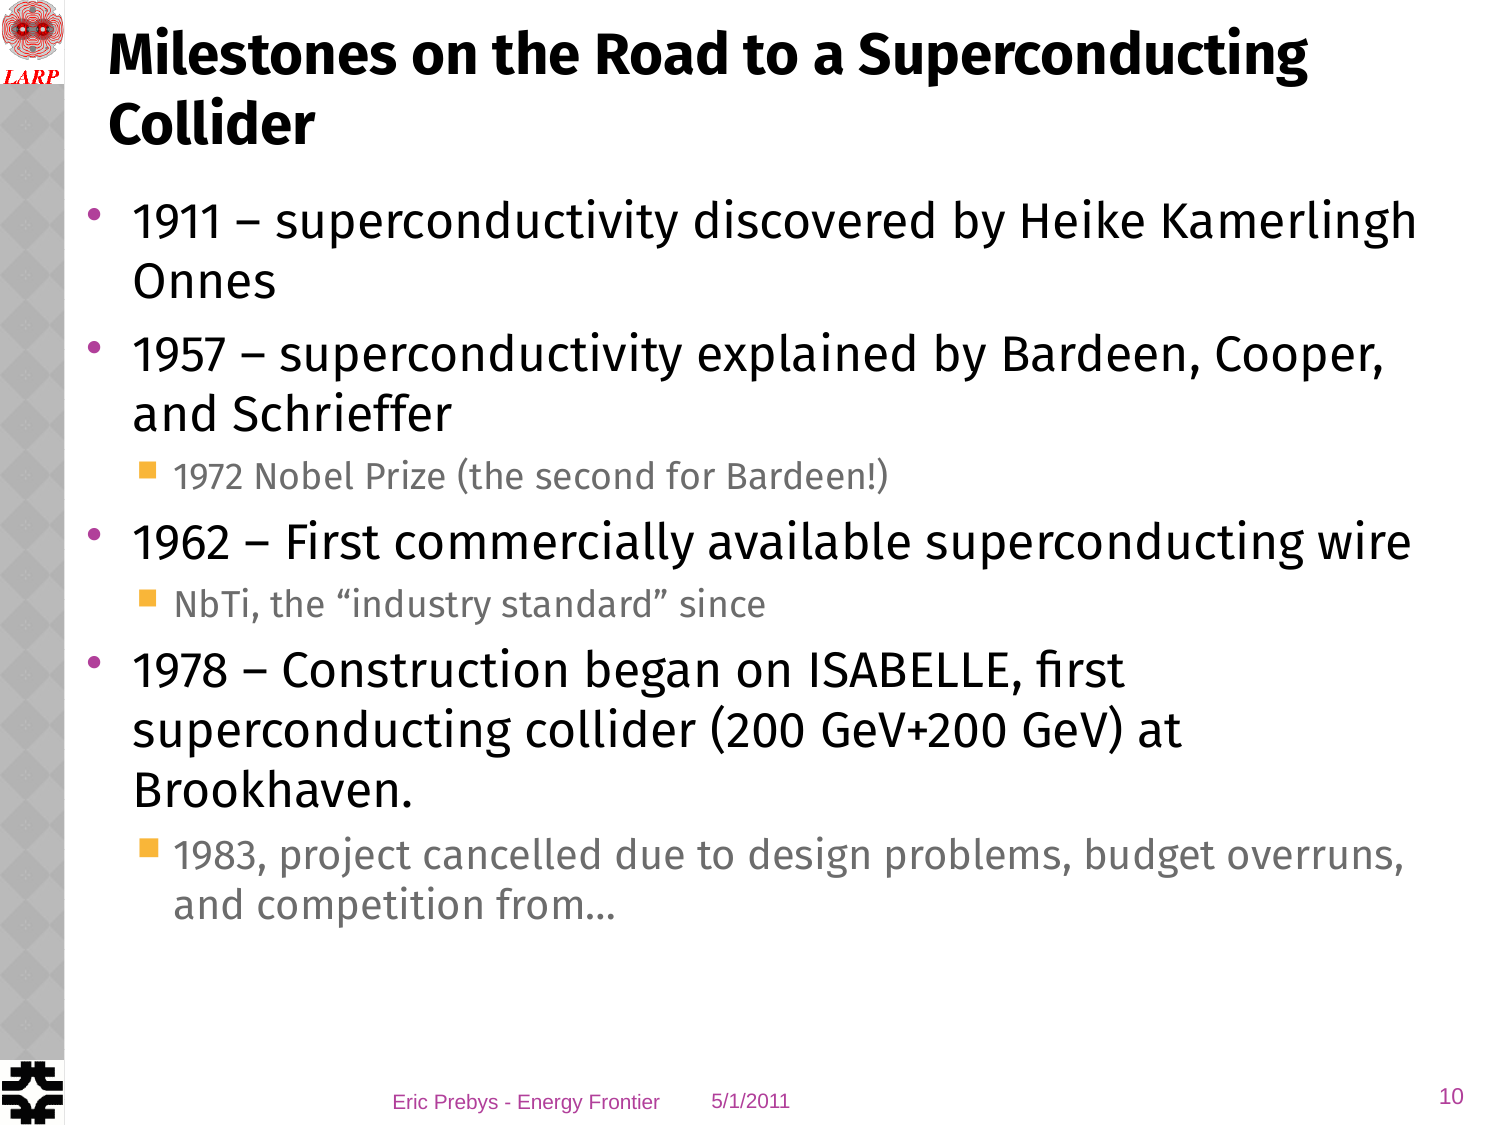

# Milestones on the Road to a Superconducting Collider
1911 – superconductivity discovered by Heike Kamerlingh Onnes
1957 – superconductivity explained by Bardeen, Cooper, and Schrieffer
1972 Nobel Prize (the second for Bardeen!)
1962 – First commercially available superconducting wire
NbTi, the “industry standard” since
1978 – Construction began on ISABELLE, first superconducting collider (200 GeV+200 GeV) at Brookhaven.
1983, project cancelled due to design problems, budget overruns, and competition from…

10
Eric Prebys - Energy Frontier
5/1/2011